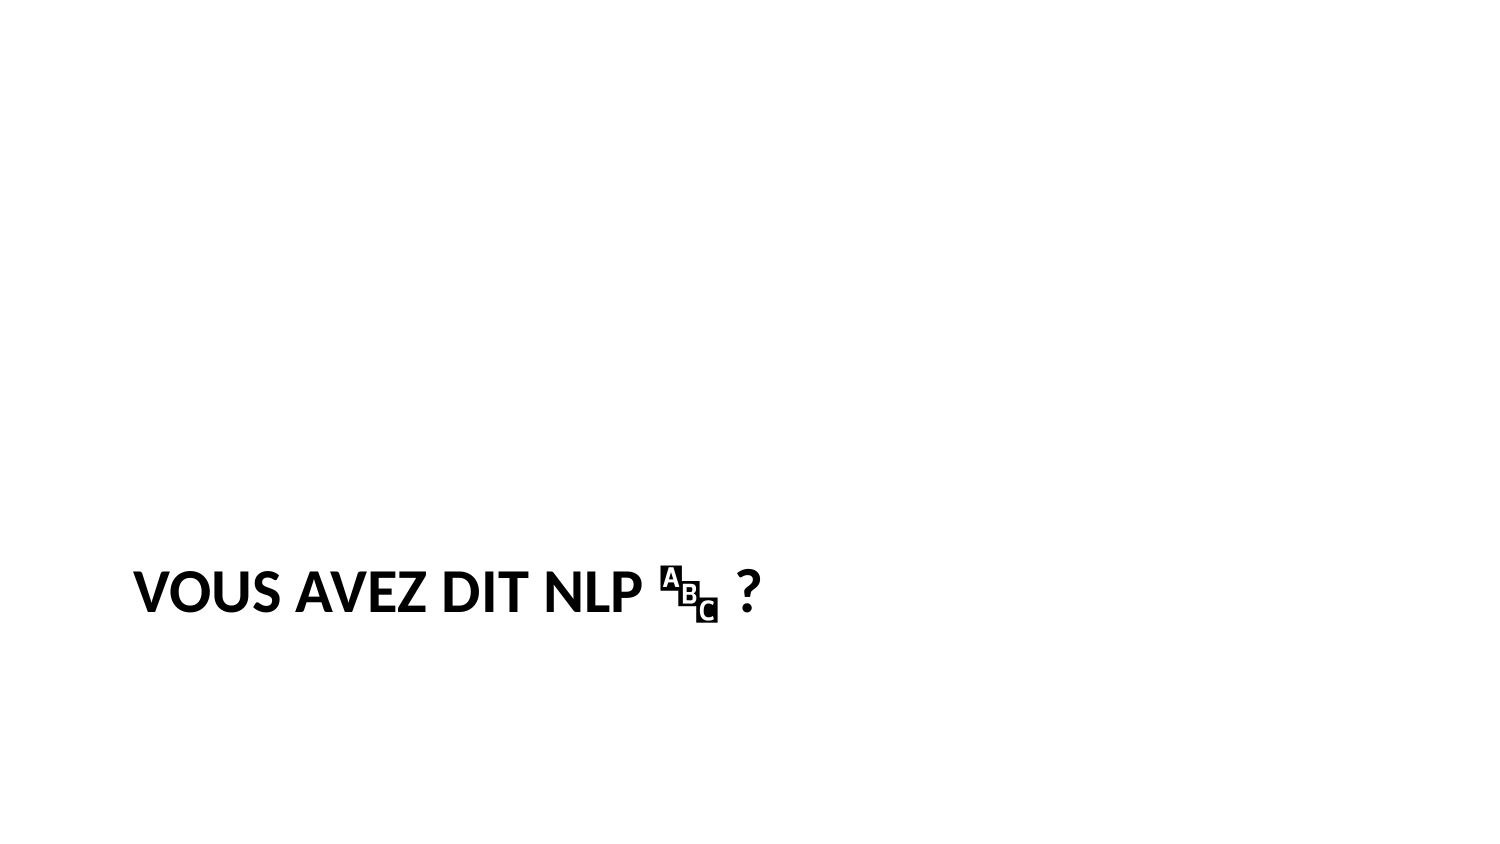

# Vous avez dit NLP 🔤 ?